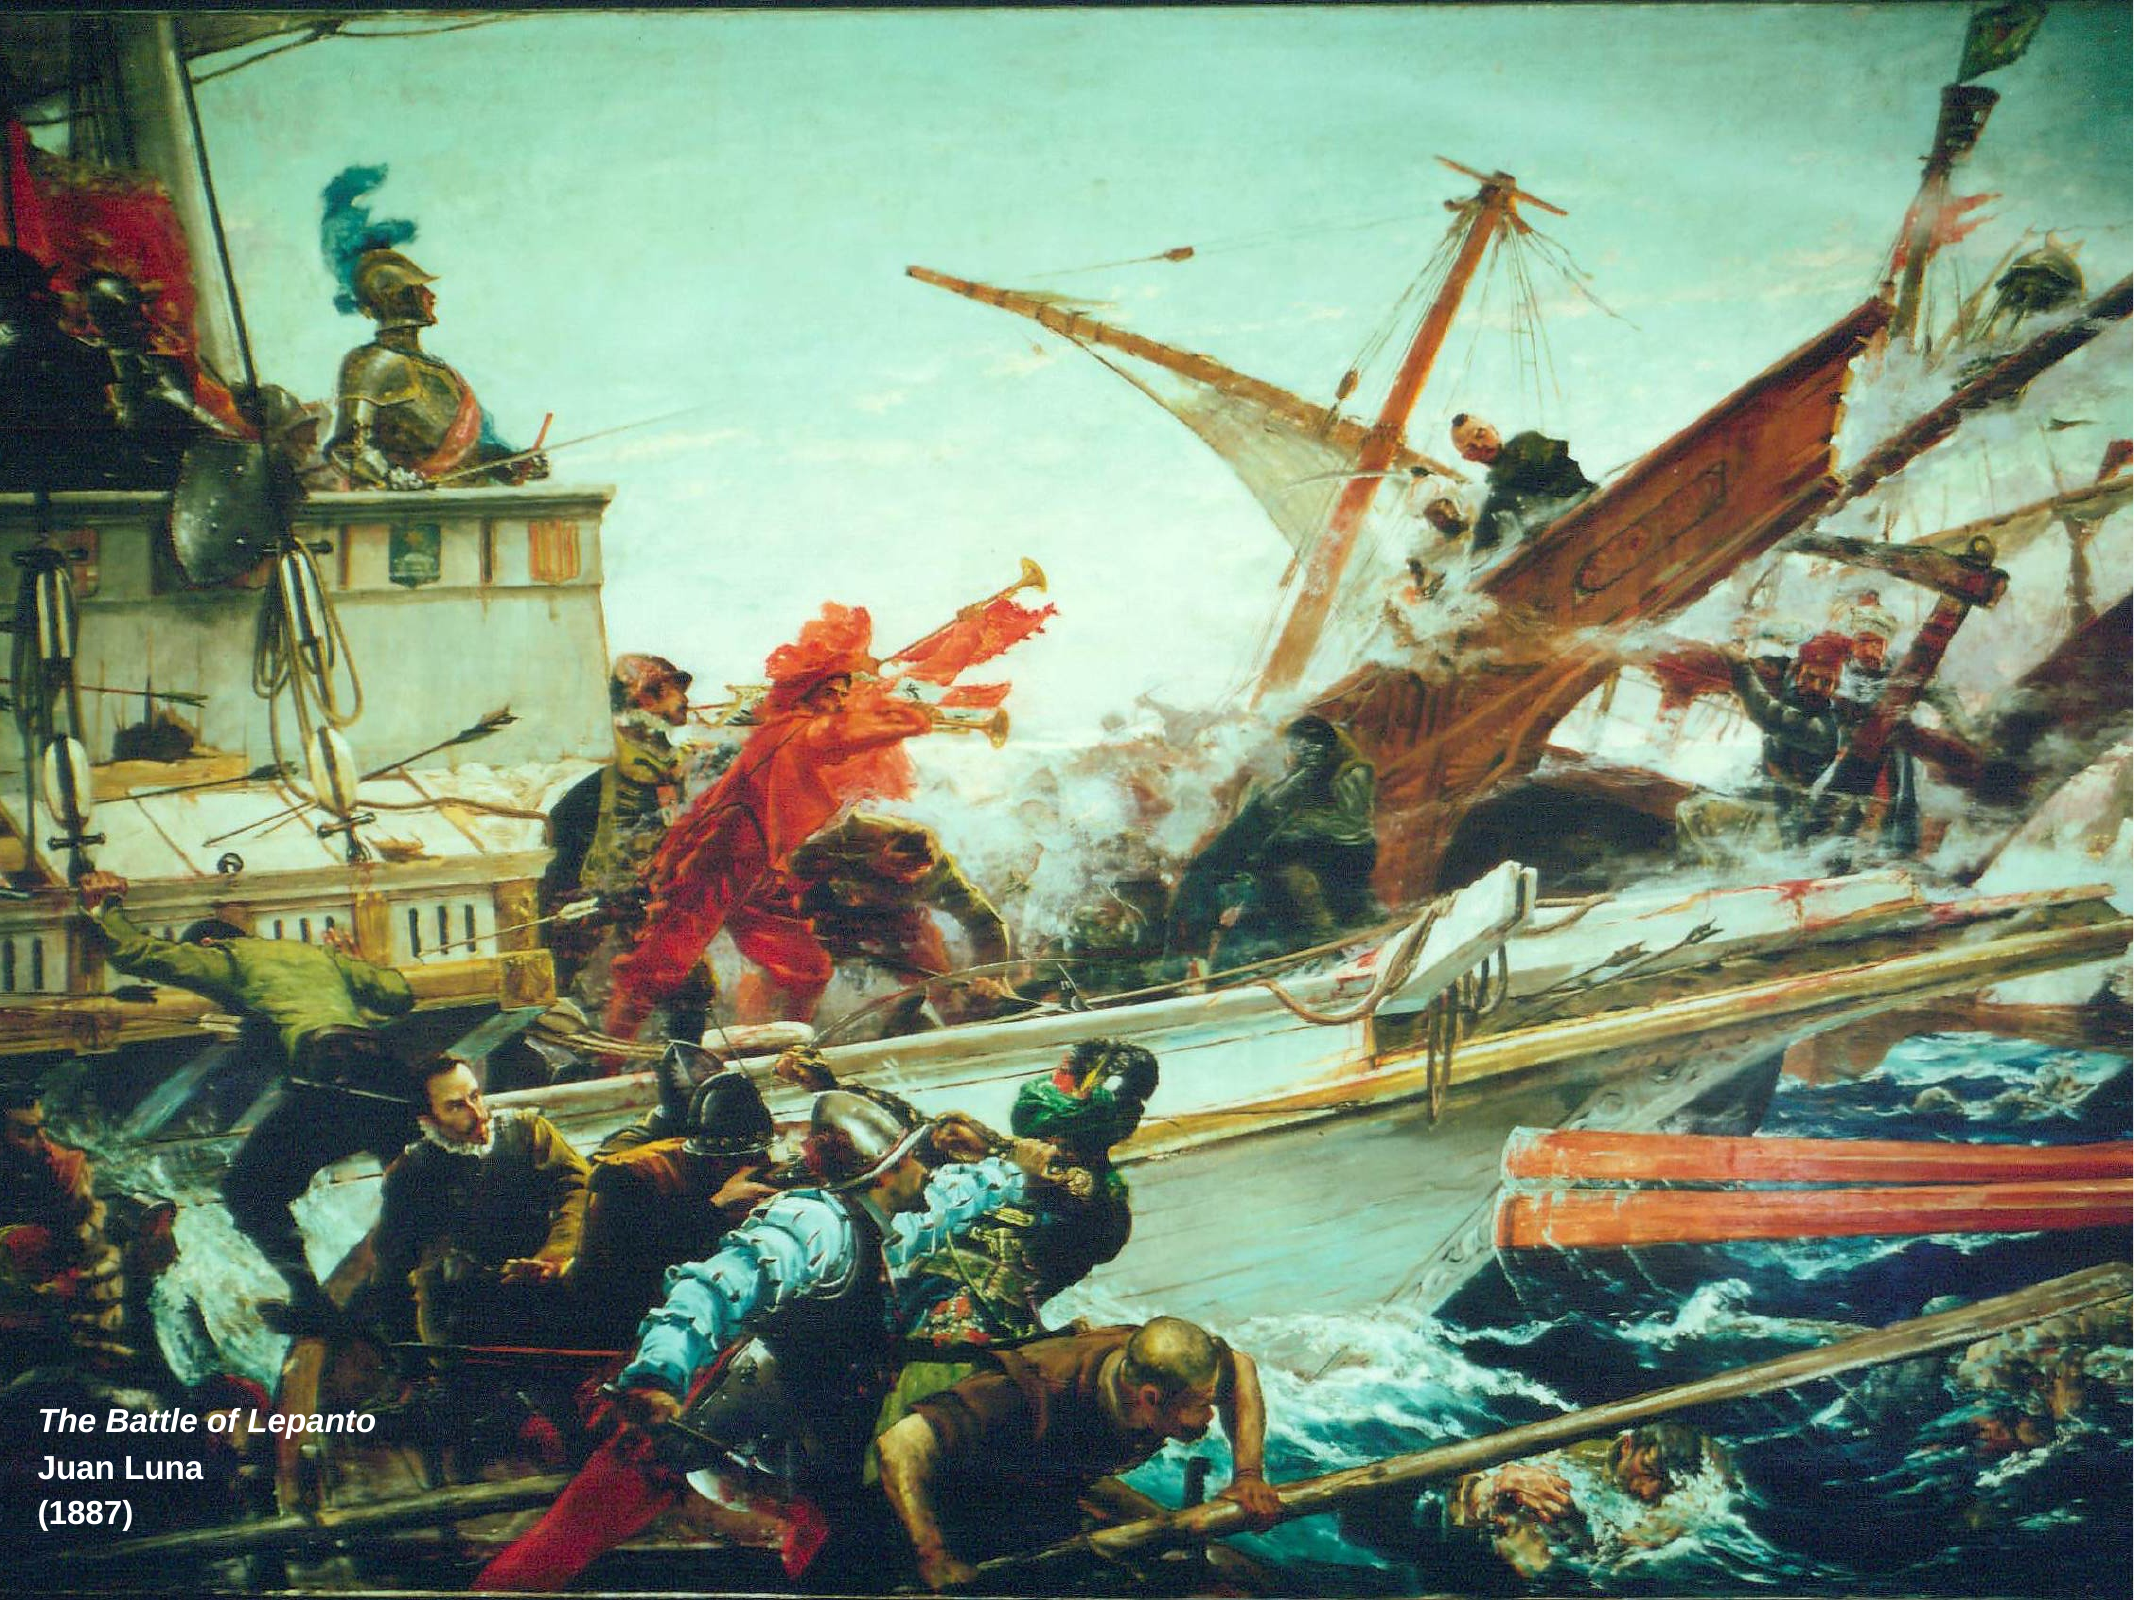

The Battle of Lepanto
Juan Luna  (1887)